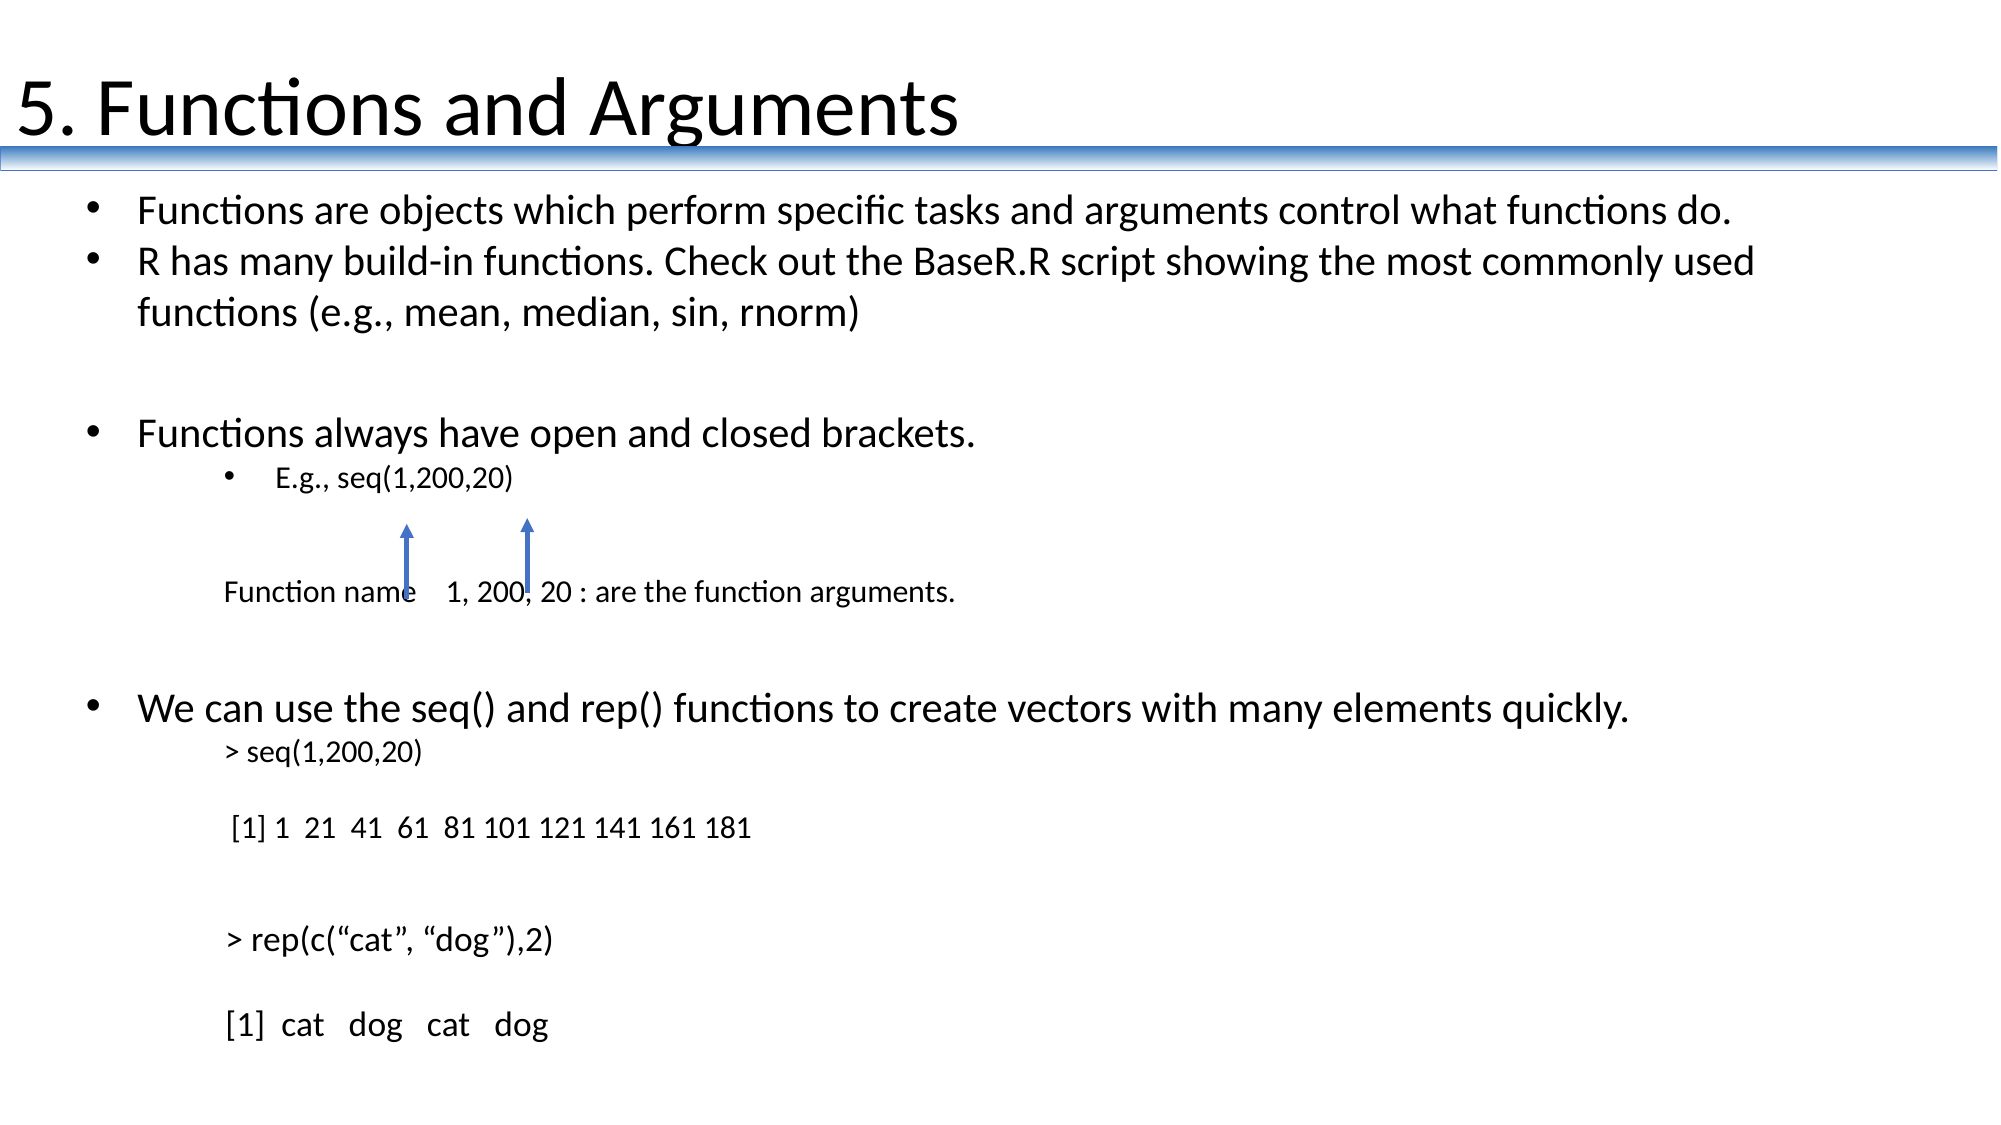

# 5. Functions and Arguments

Functions are objects which perform specific tasks and arguments control what functions do.
R has many build-in functions. Check out the BaseR.R script showing the most commonly used functions (e.g., mean, median, sin, rnorm)

Functions always have open and closed brackets.
E.g., seq(1,200,20)

Function name    1, 200, 20 : are the function arguments.

We can use the seq() and rep() functions to create vectors with many elements quickly.
> seq(1,200,20)

 [1] 1  21  41  61  81 101 121 141 161 181

> rep(c(“cat”, “dog”),2)

[1]  cat   dog   cat   dog